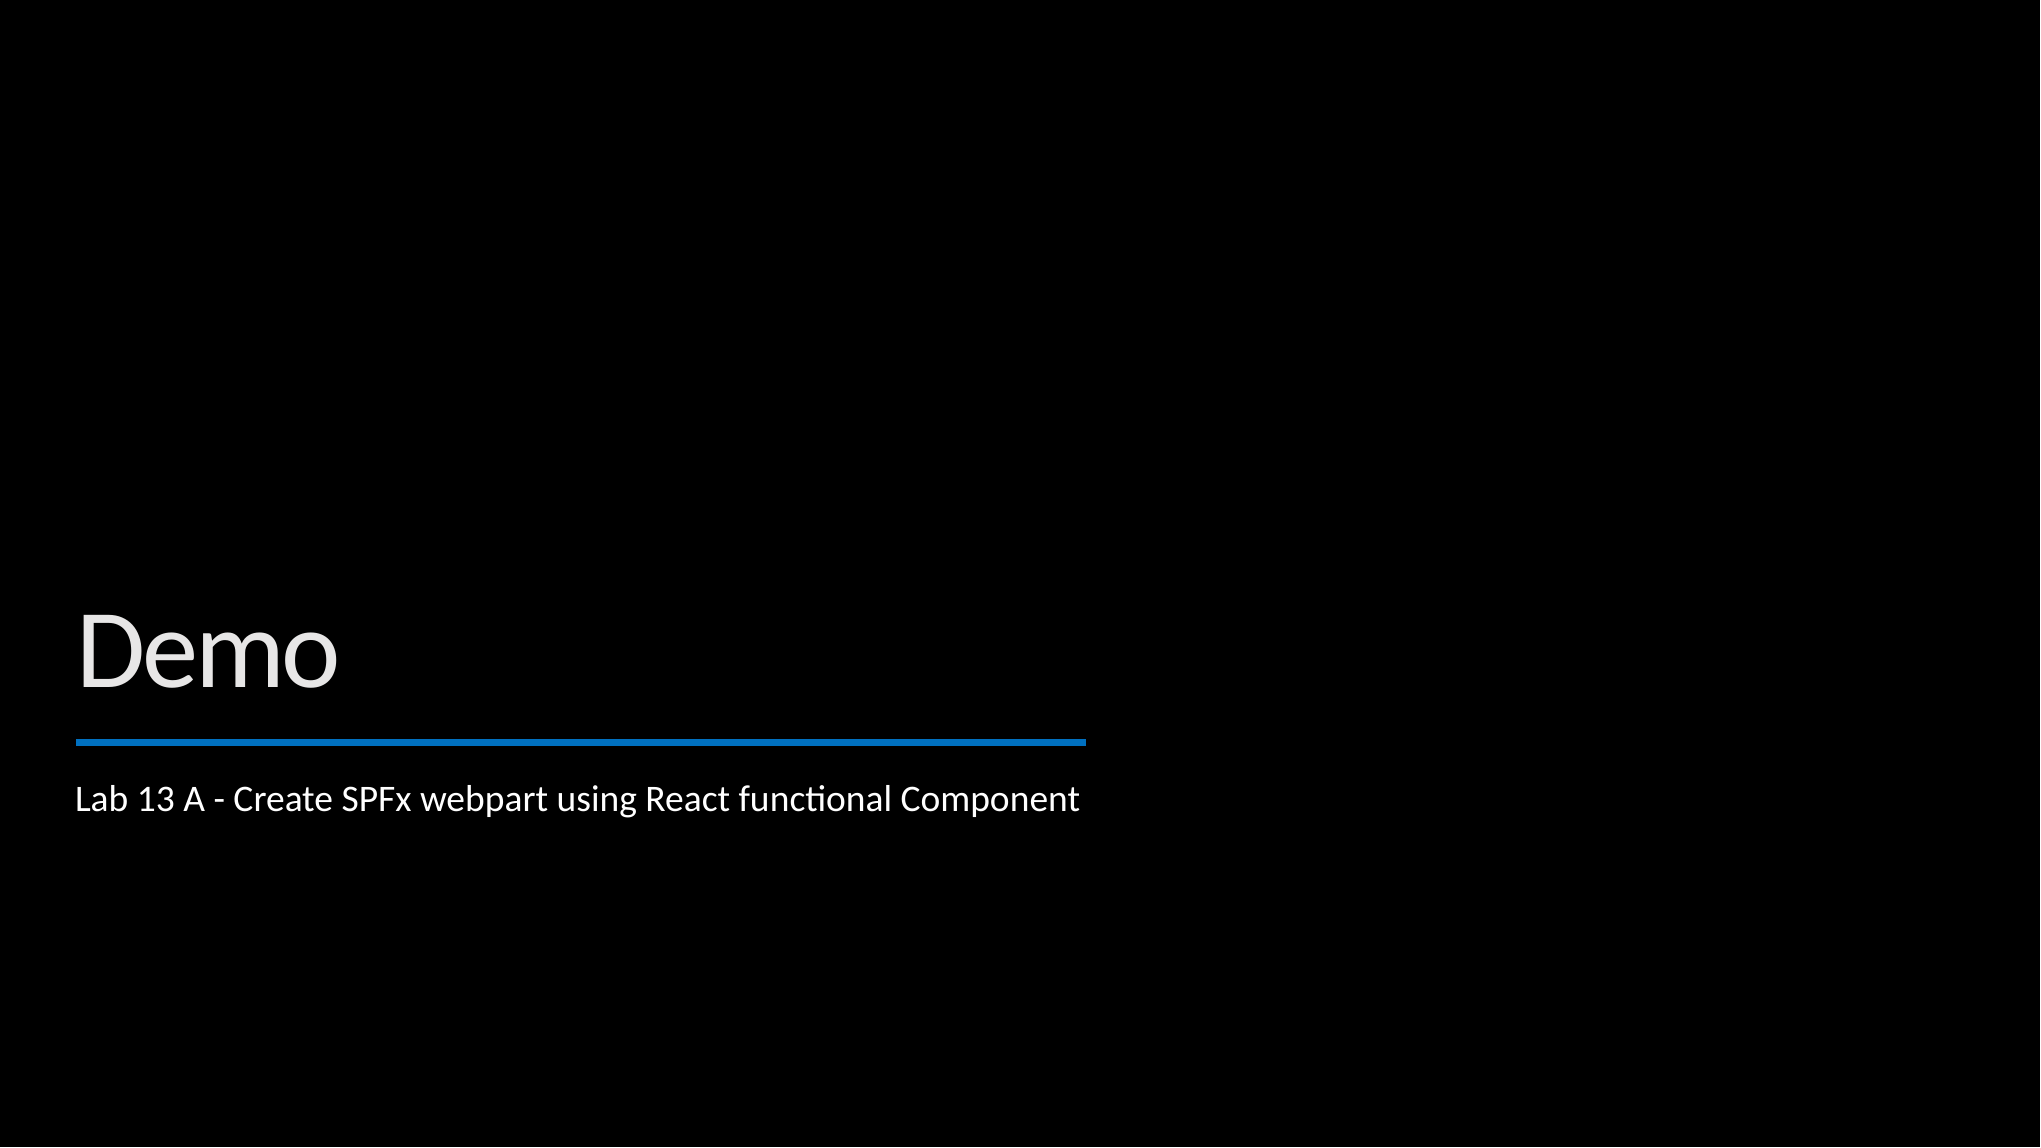

# Demo
Lab 13 A - Create SPFx webpart using React functional Component